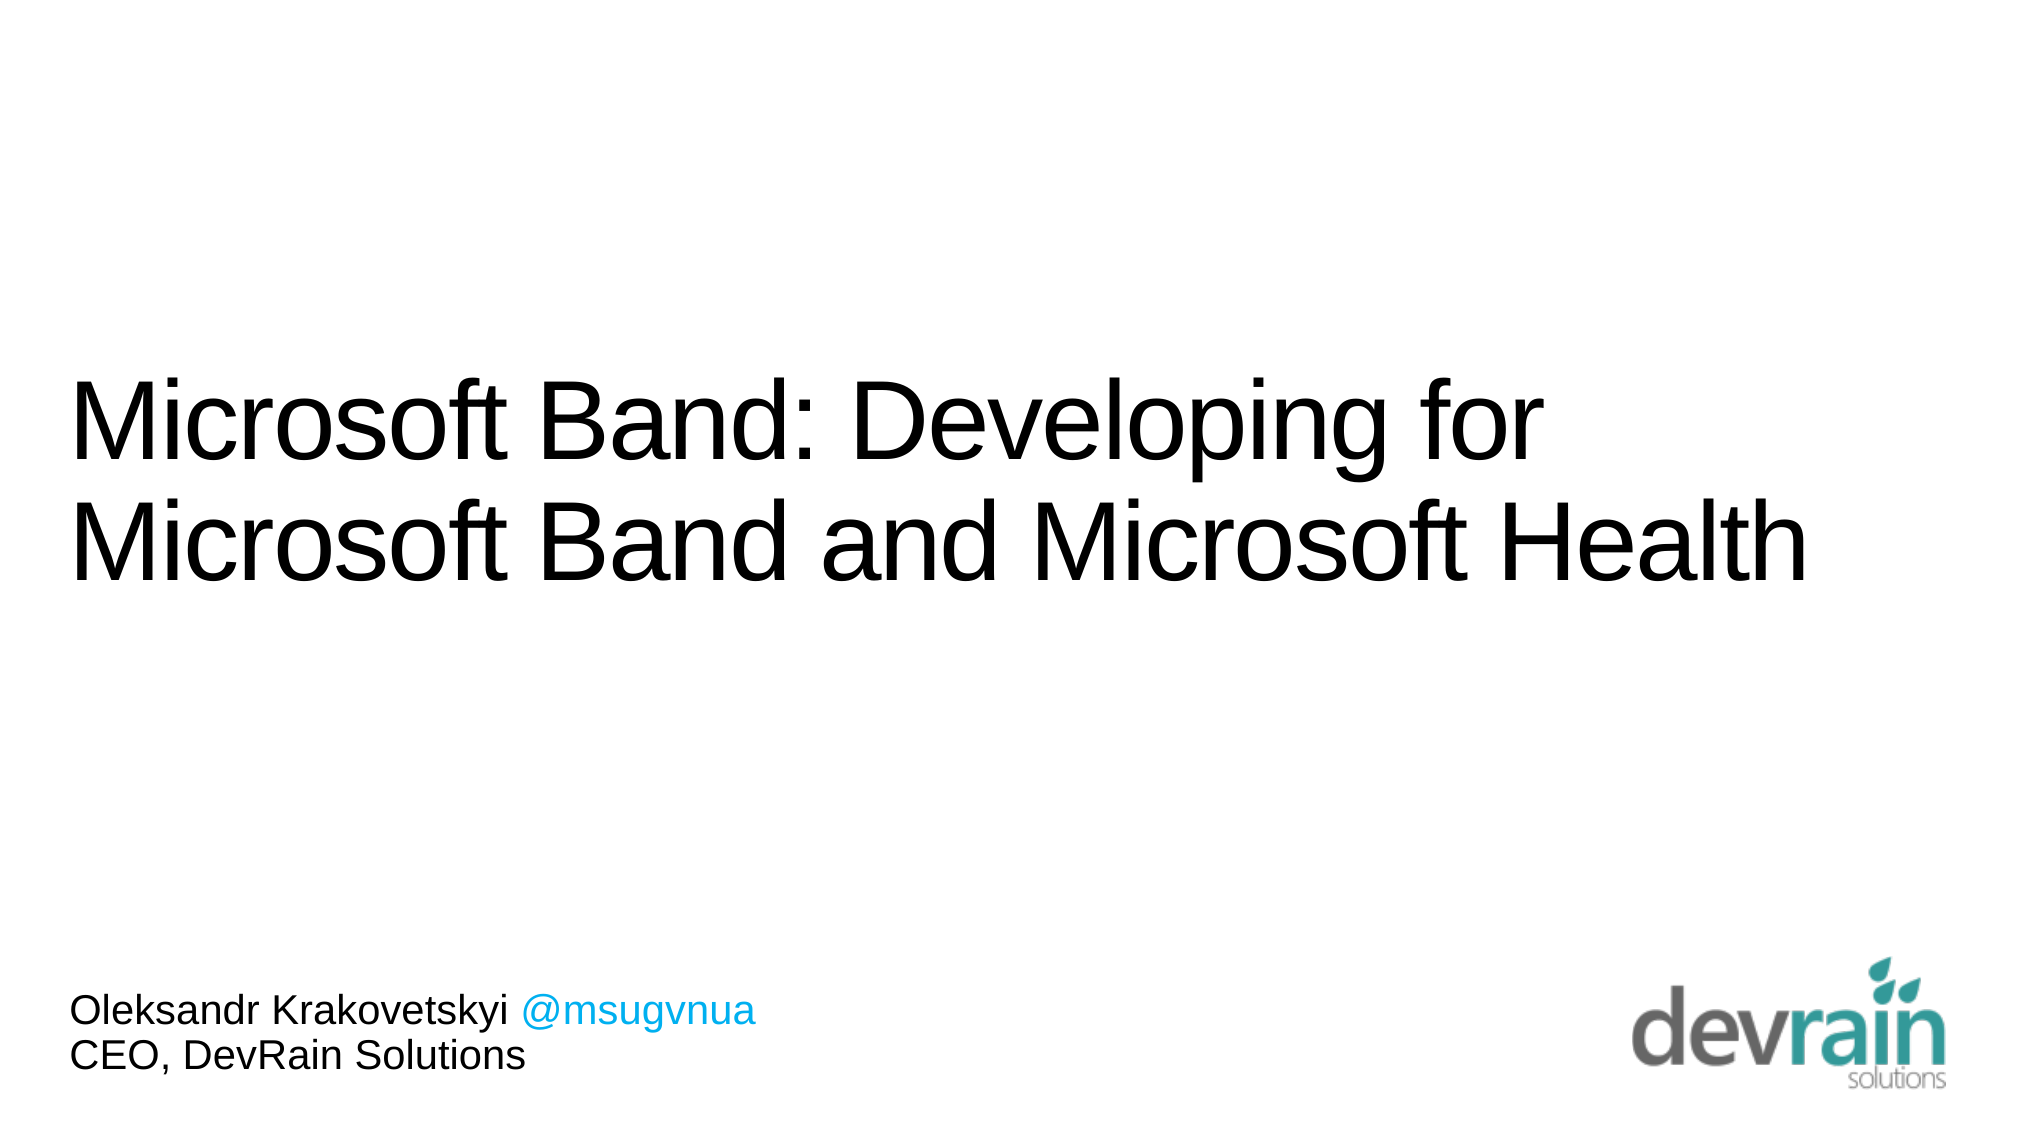

# Microsoft Band: Developing for Microsoft Band and Microsoft Health
Oleksandr Krakovetskyi @msugvnua
CEO, DevRain Solutions